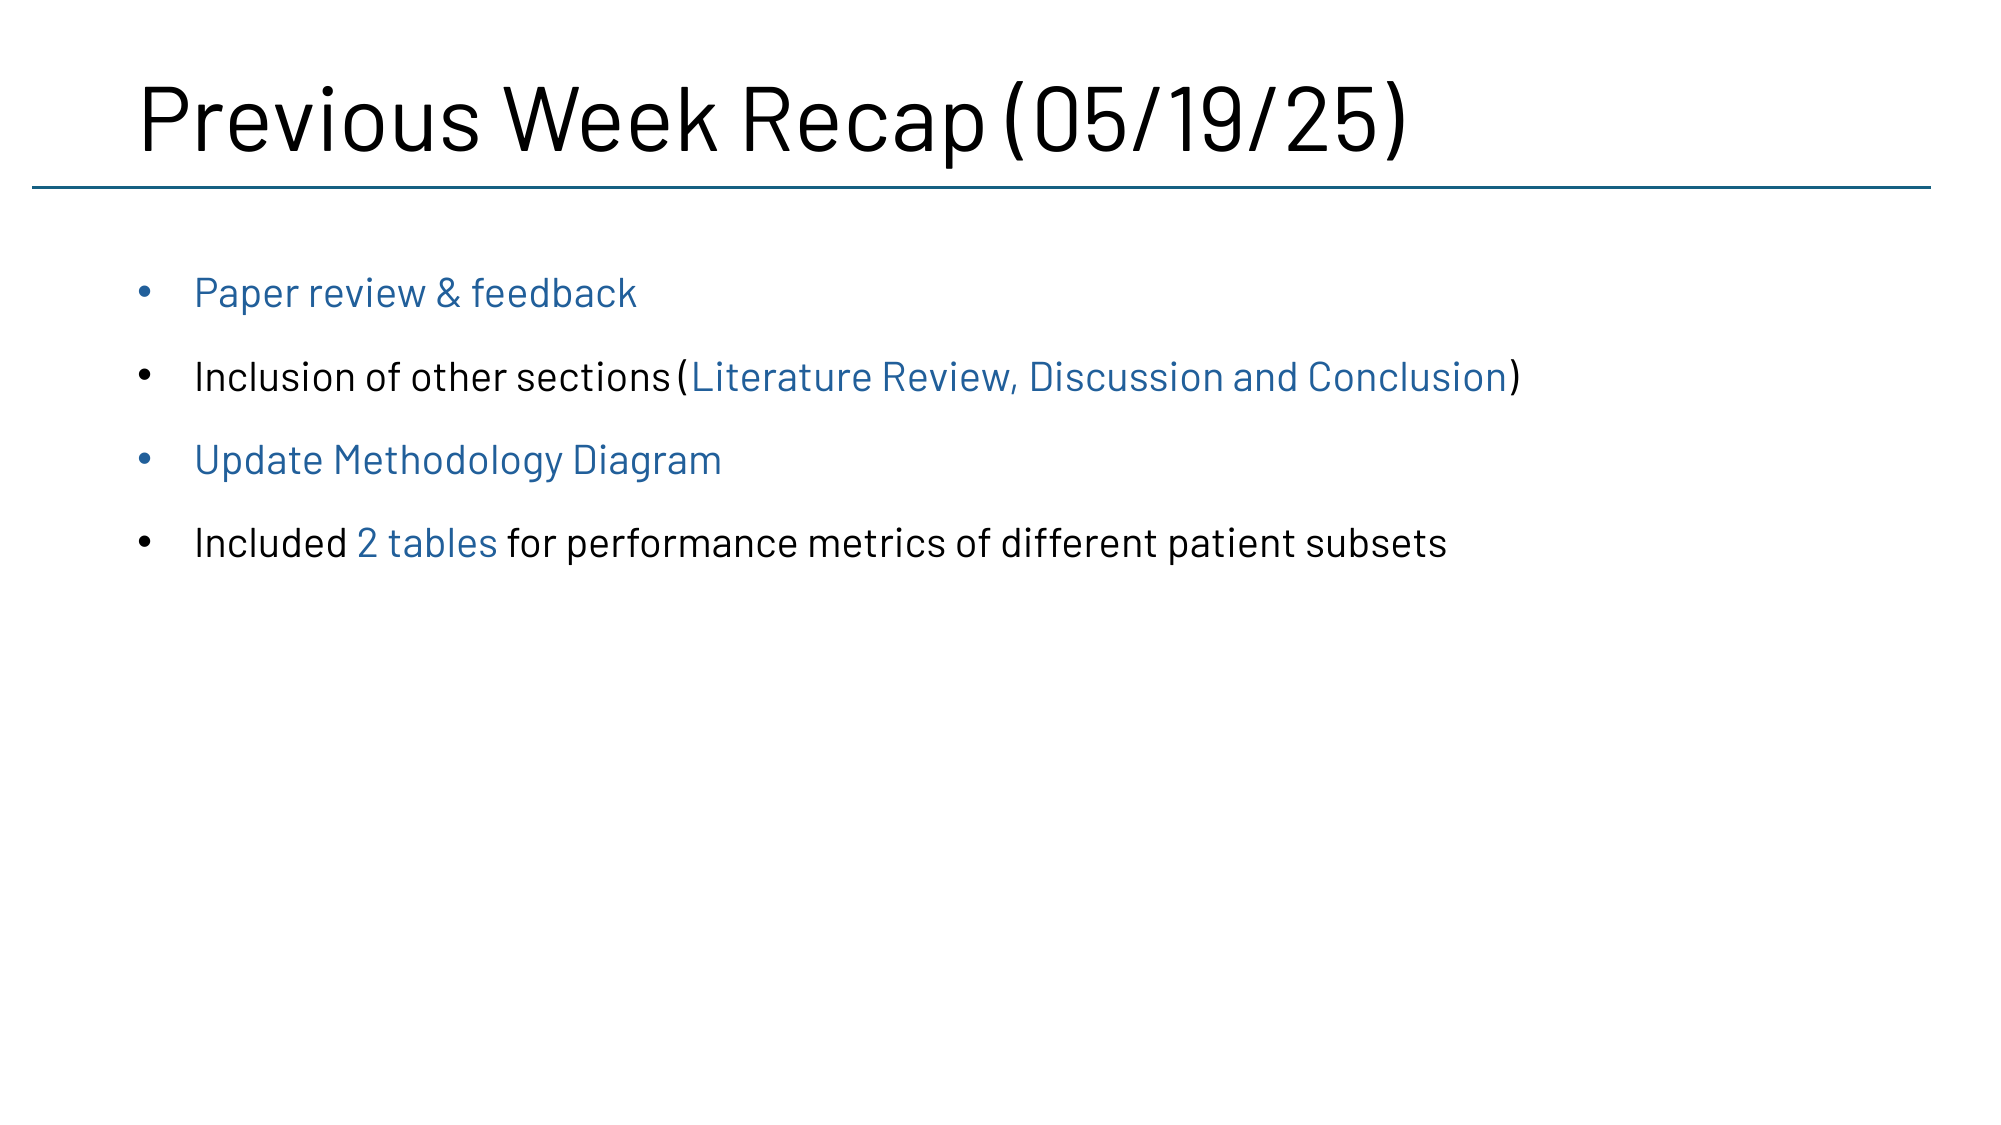

# Previous Week Recap (05/19/25)
Paper review & feedback
Inclusion of other sections (Literature Review, Discussion and Conclusion)
Update Methodology Diagram
Included 2 tables for performance metrics of different patient subsets